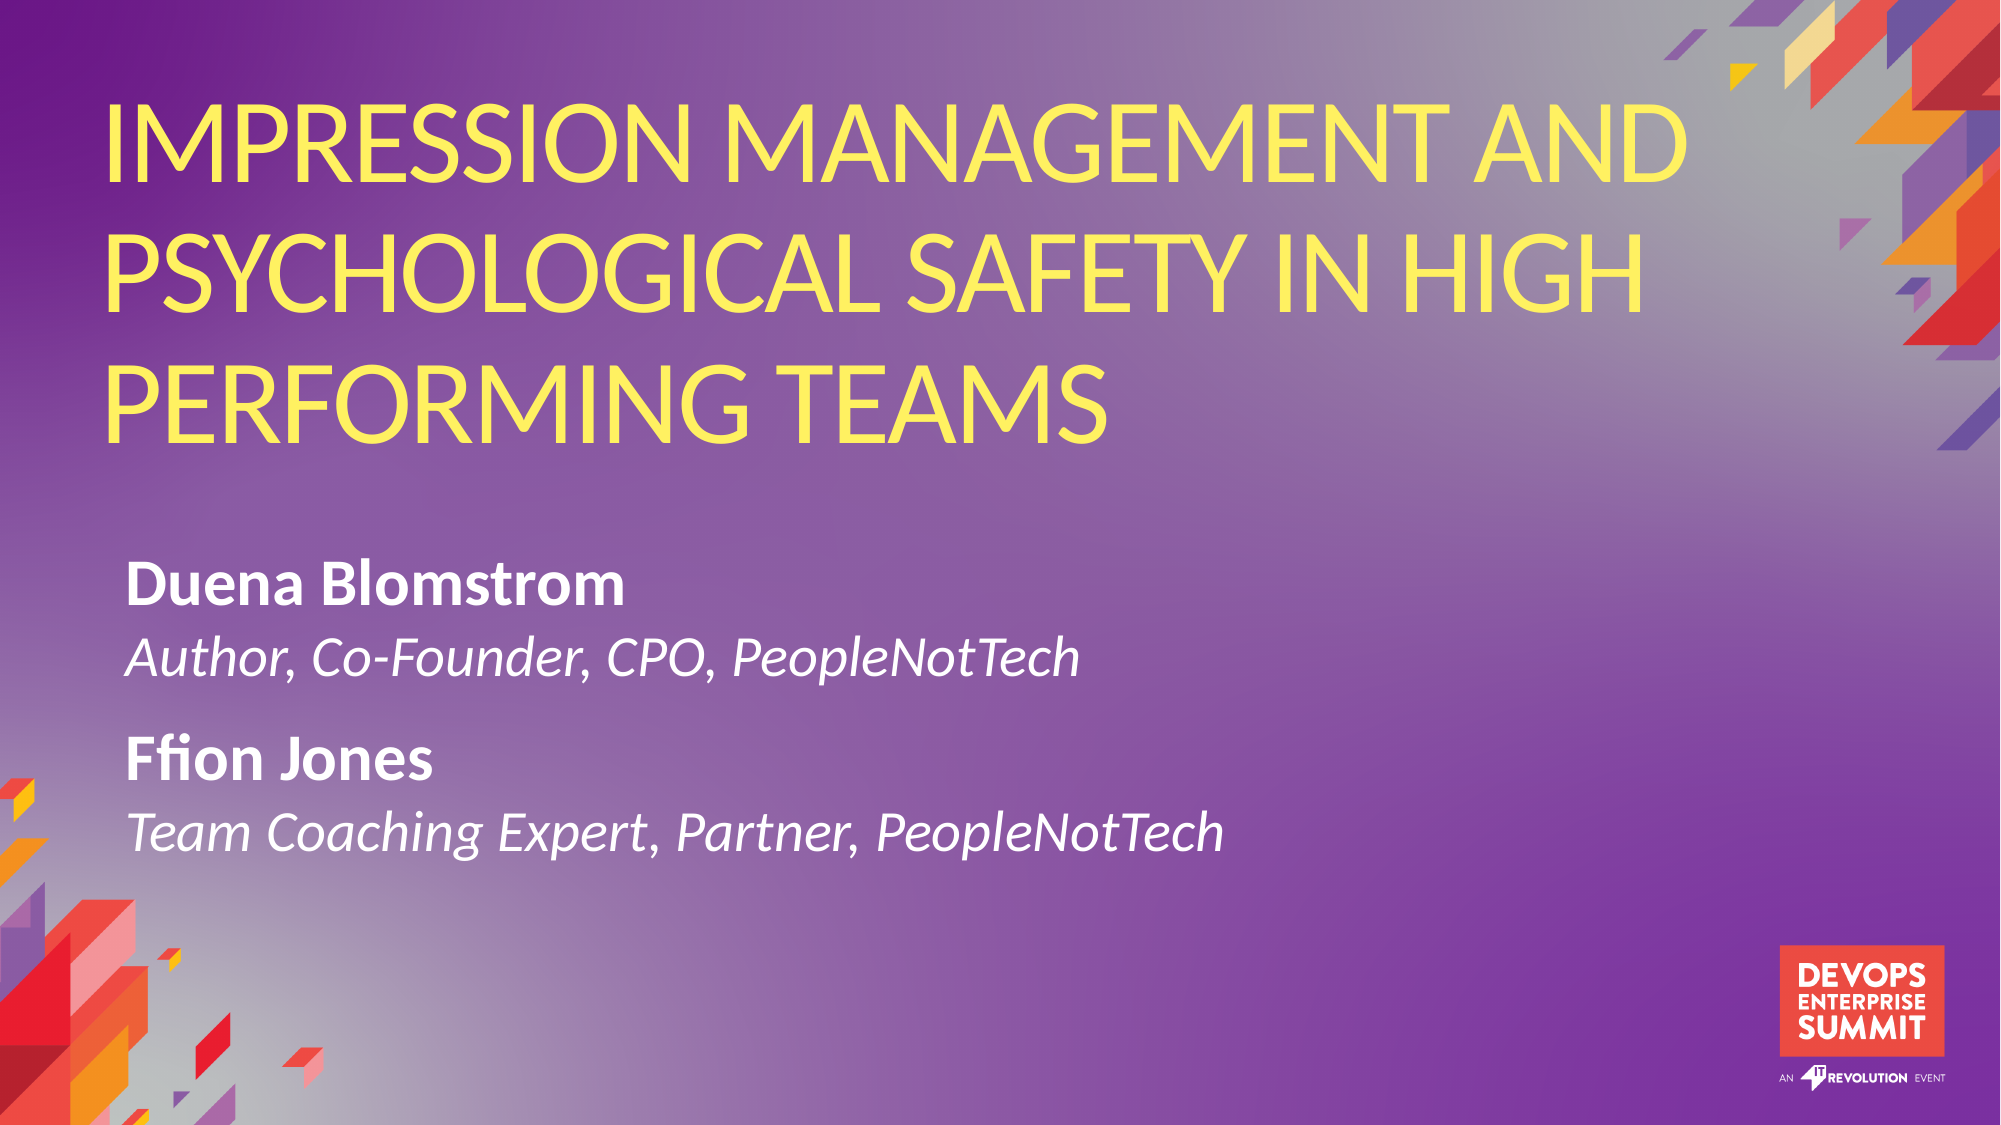

IMPRESSION MANAGEMENT AND PSYCHOLOGICAL SAFETY IN HIGH PERFORMING TEAMS
Duena Blomstrom
Author, Co-Founder, CPO, PeopleNotTech
Ffion Jones
Team Coaching Expert, Partner, PeopleNotTech